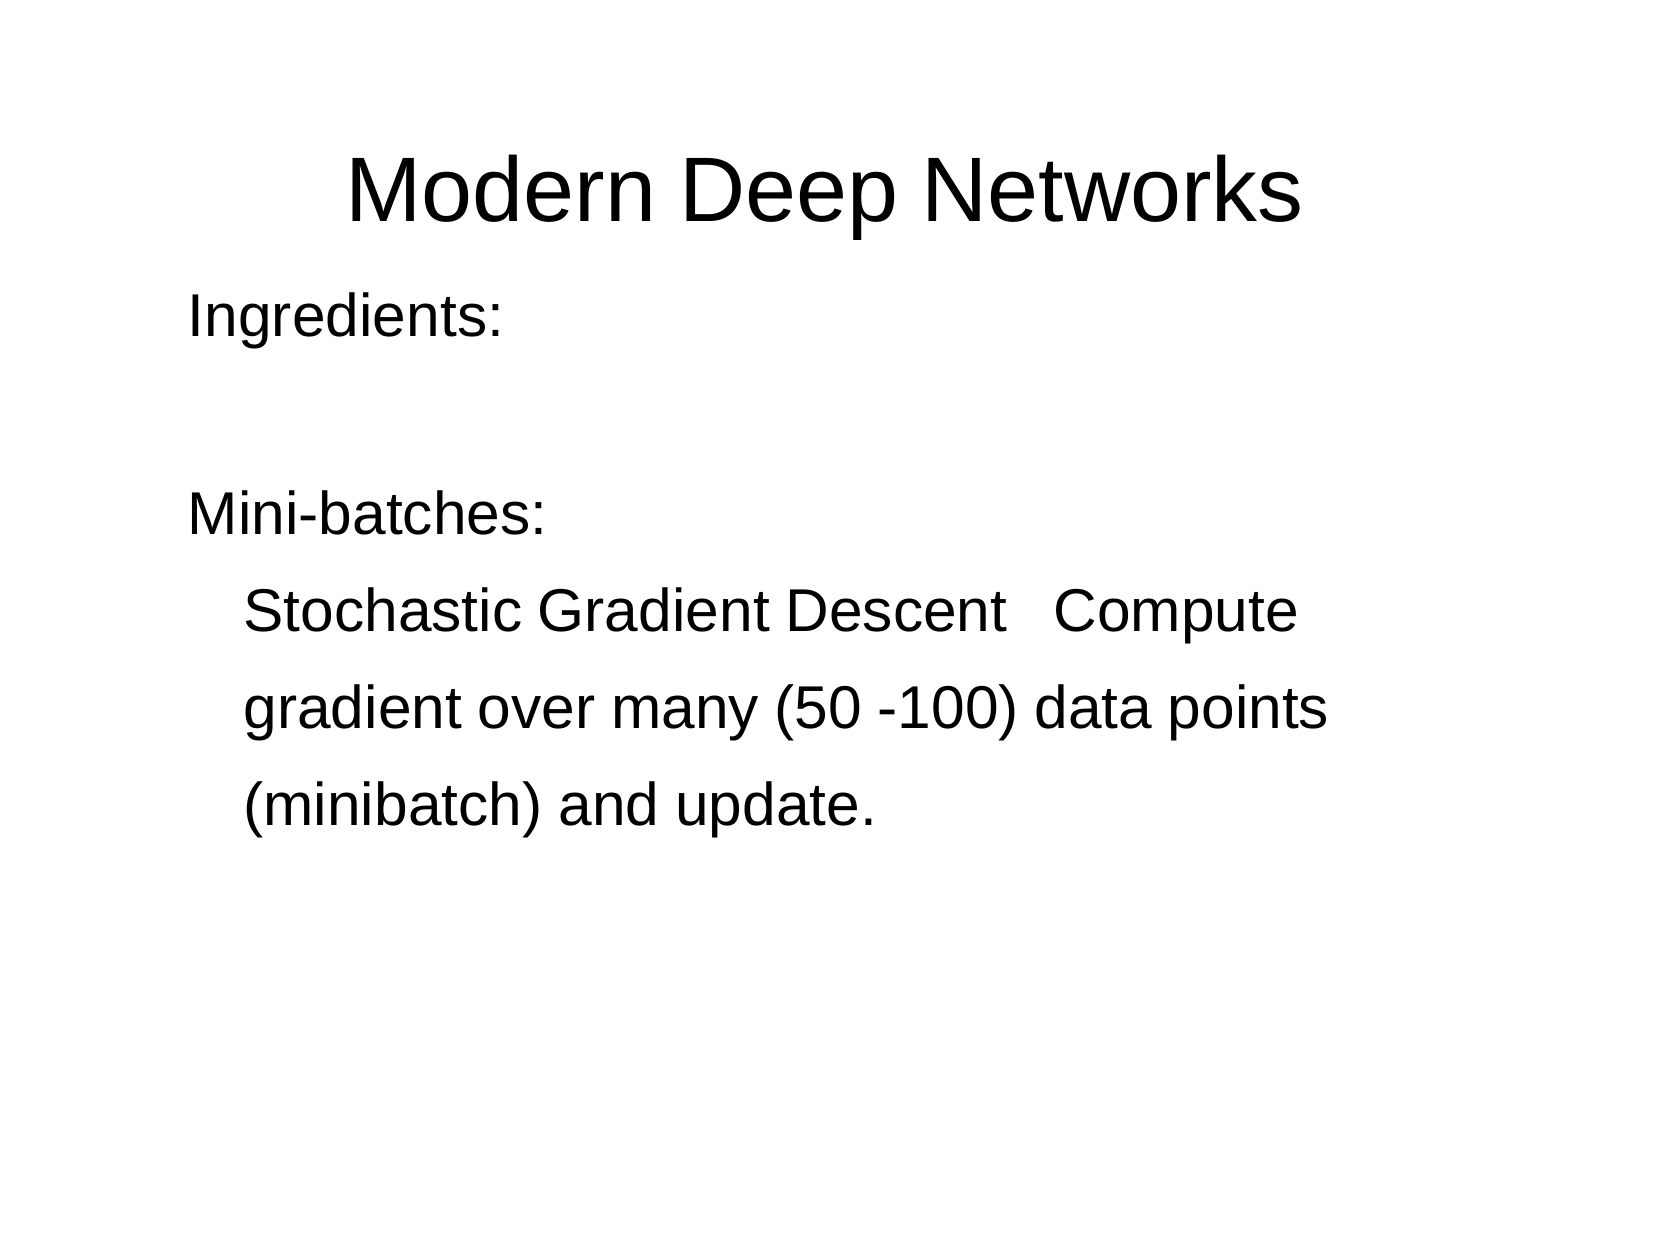

# Modern Deep Networks
Ingredients:

Mini-batches:
Stochastic Gradient Descent   Compute gradient over many (50 -100) data points (minibatch) and update.